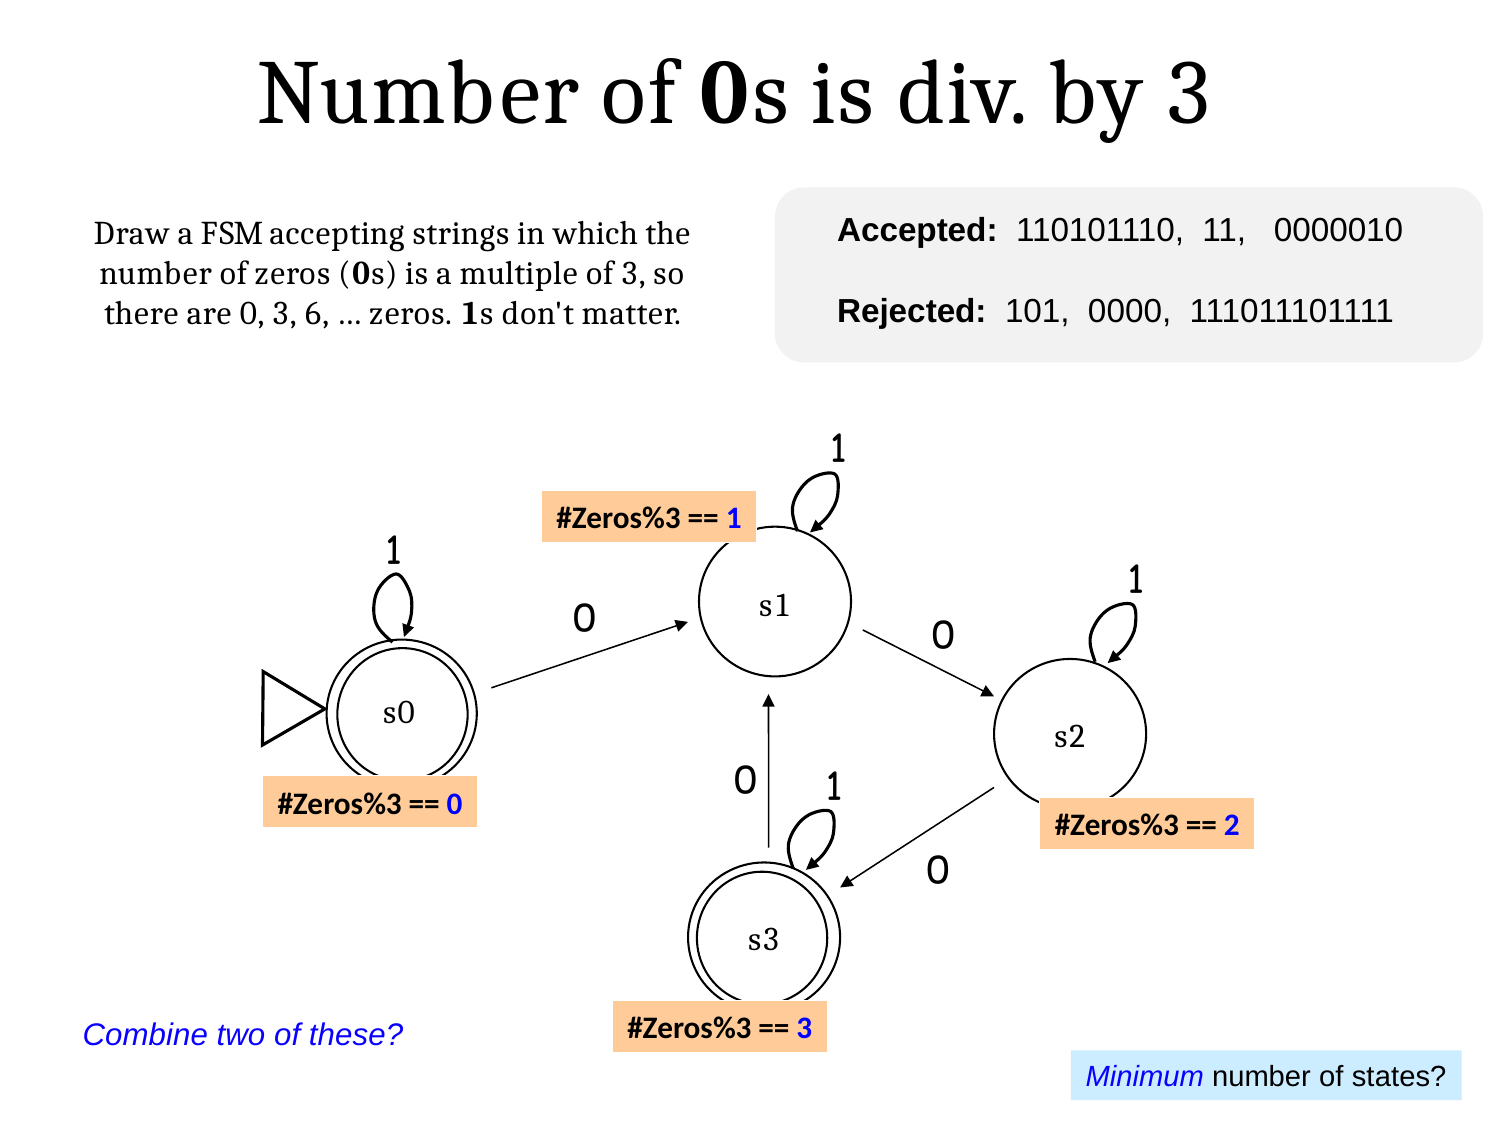

Number of 0s is div. by 3

Draw a FSM accepting strings in which the number of zeros (0s) is a multiple of 3, so there are 0, 3, 6, … zeros. 1s don't matter.
Accepted:  110101110,  11,   0000010

Rejected:  101,  0000,  111011101111
1

#Zeros%3 == 1
1

1

s1
0

0

s0

s2
0
1
#Zeros%3 == 0

#Zeros%3 == 2

0

s3
#Zeros%3 == 3
Combine two of these?
Minimum number of states?